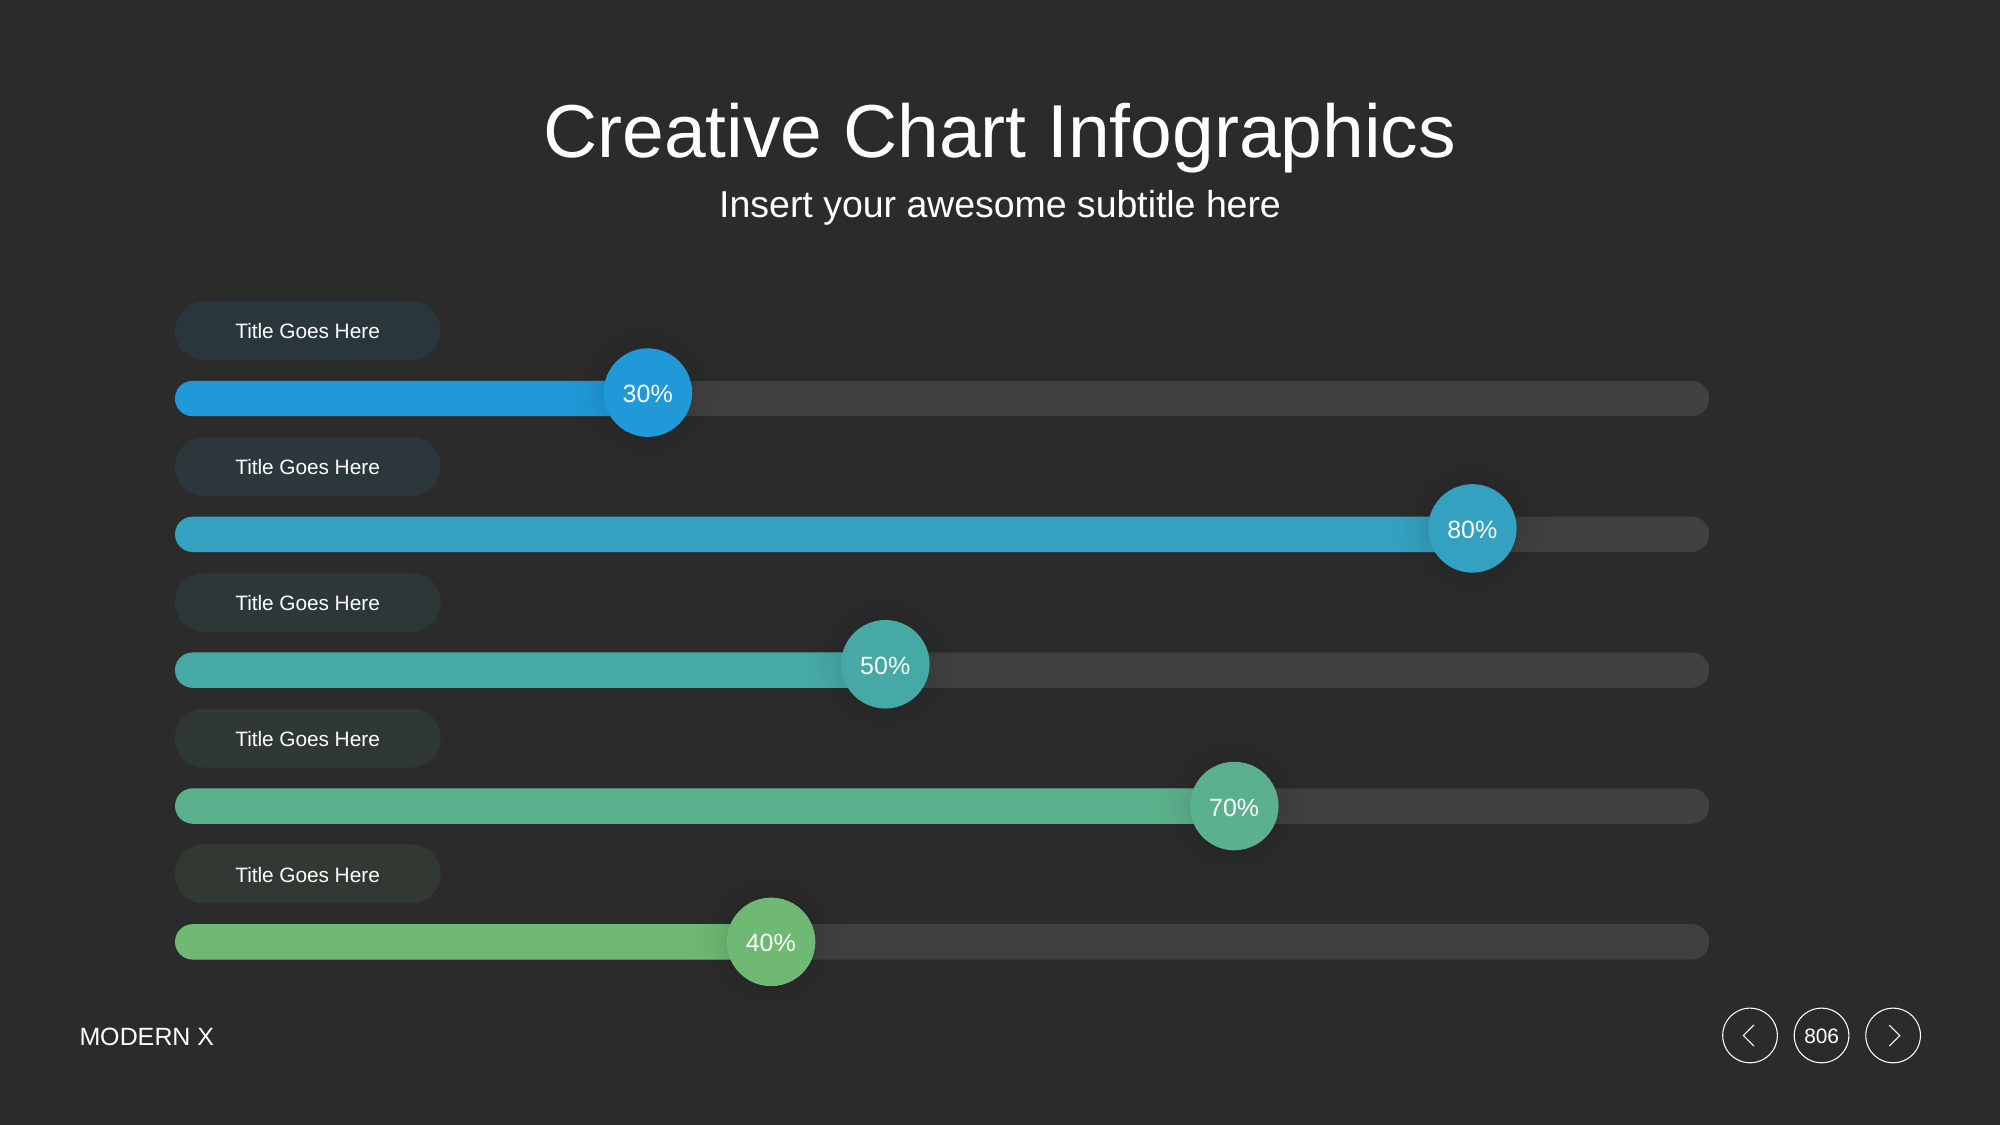

# Creative Chart Infographics
Insert your awesome subtitle here
Title Goes Here
30%

Title Goes Here
80%

Title Goes Here
50%

Title Goes Here
70%

Title Goes Here
40%